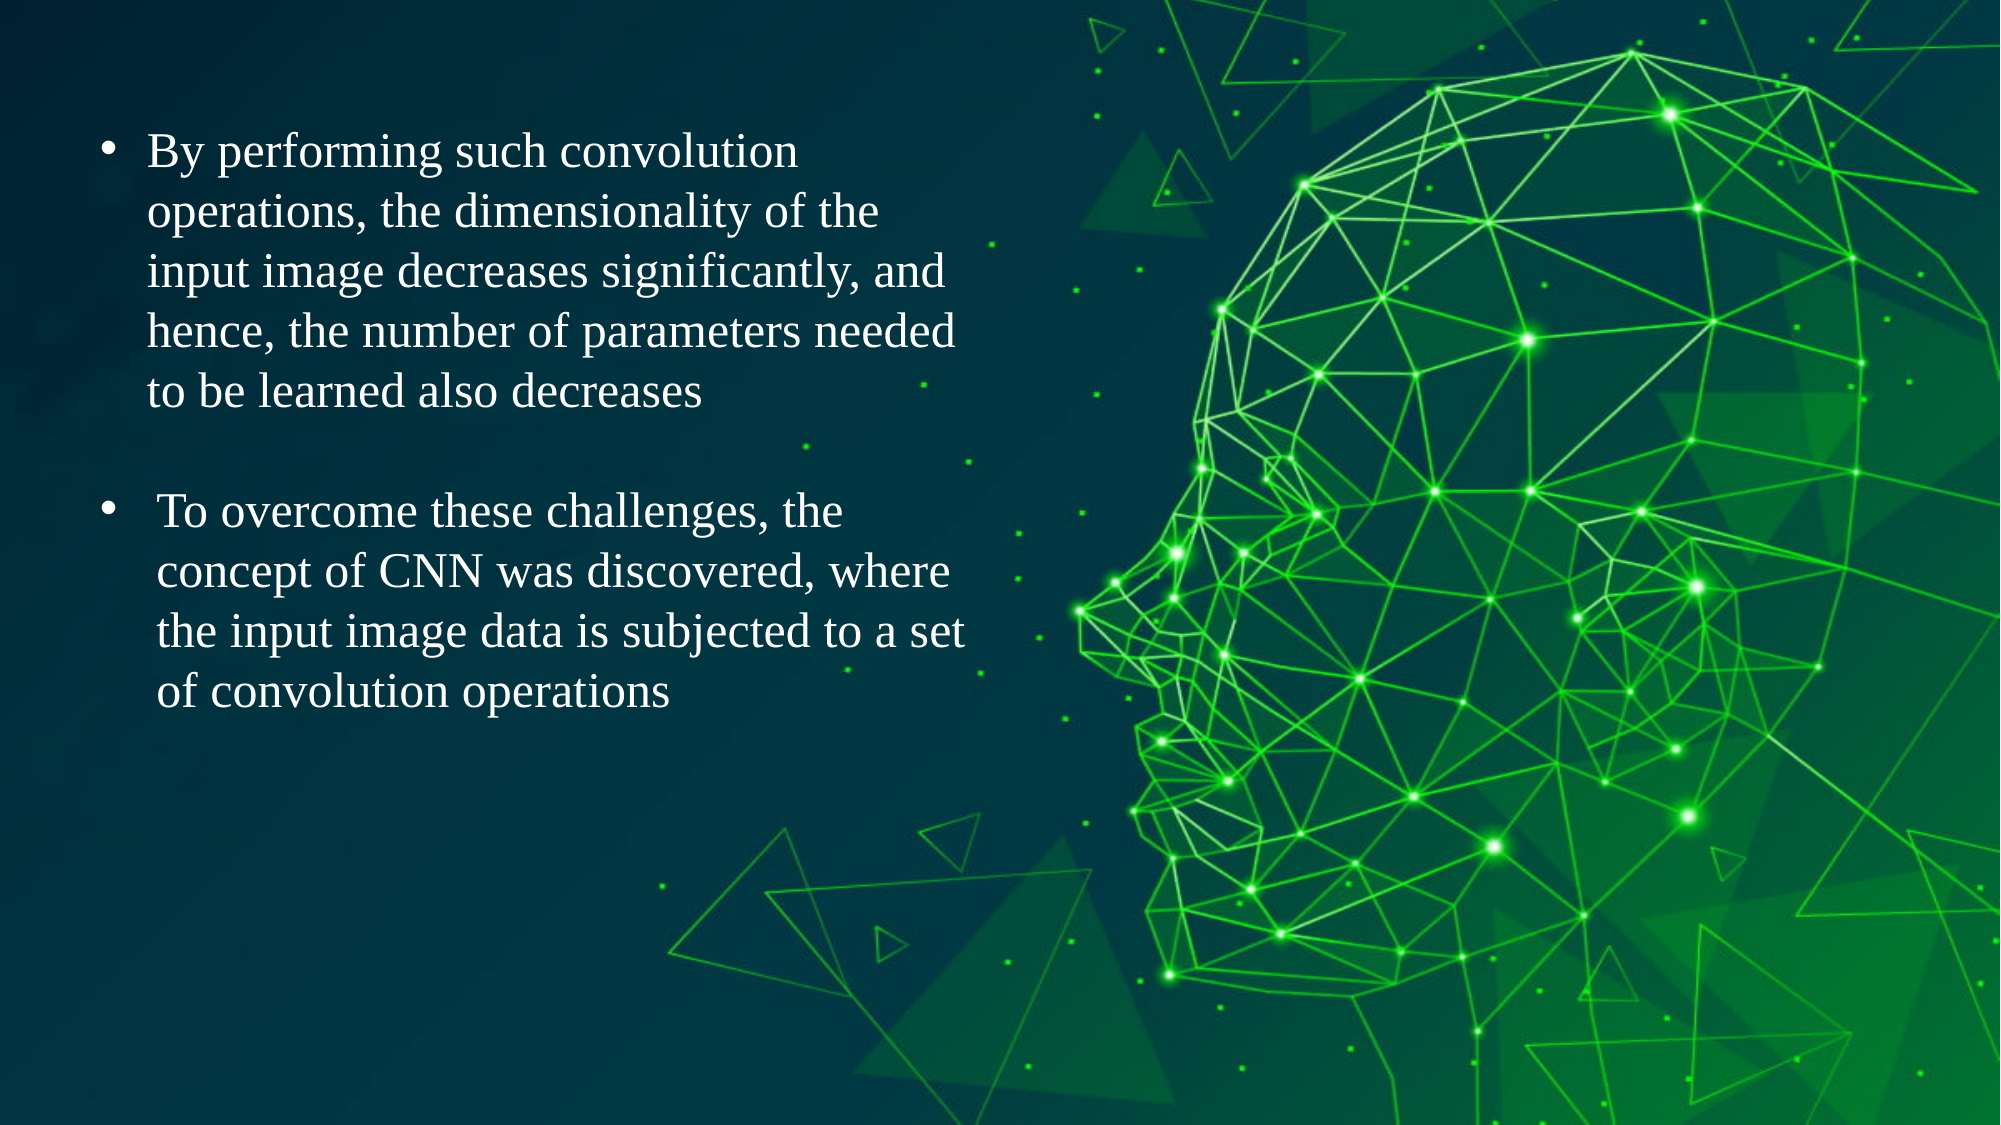

By performing such convolution operations, the dimensionality of the input image decreases significantly, and hence, the number of parameters needed to be learned also decreases

To overcome these challenges, the concept of CNN was discovered, where the input image data is subjected to a set of convolution operations